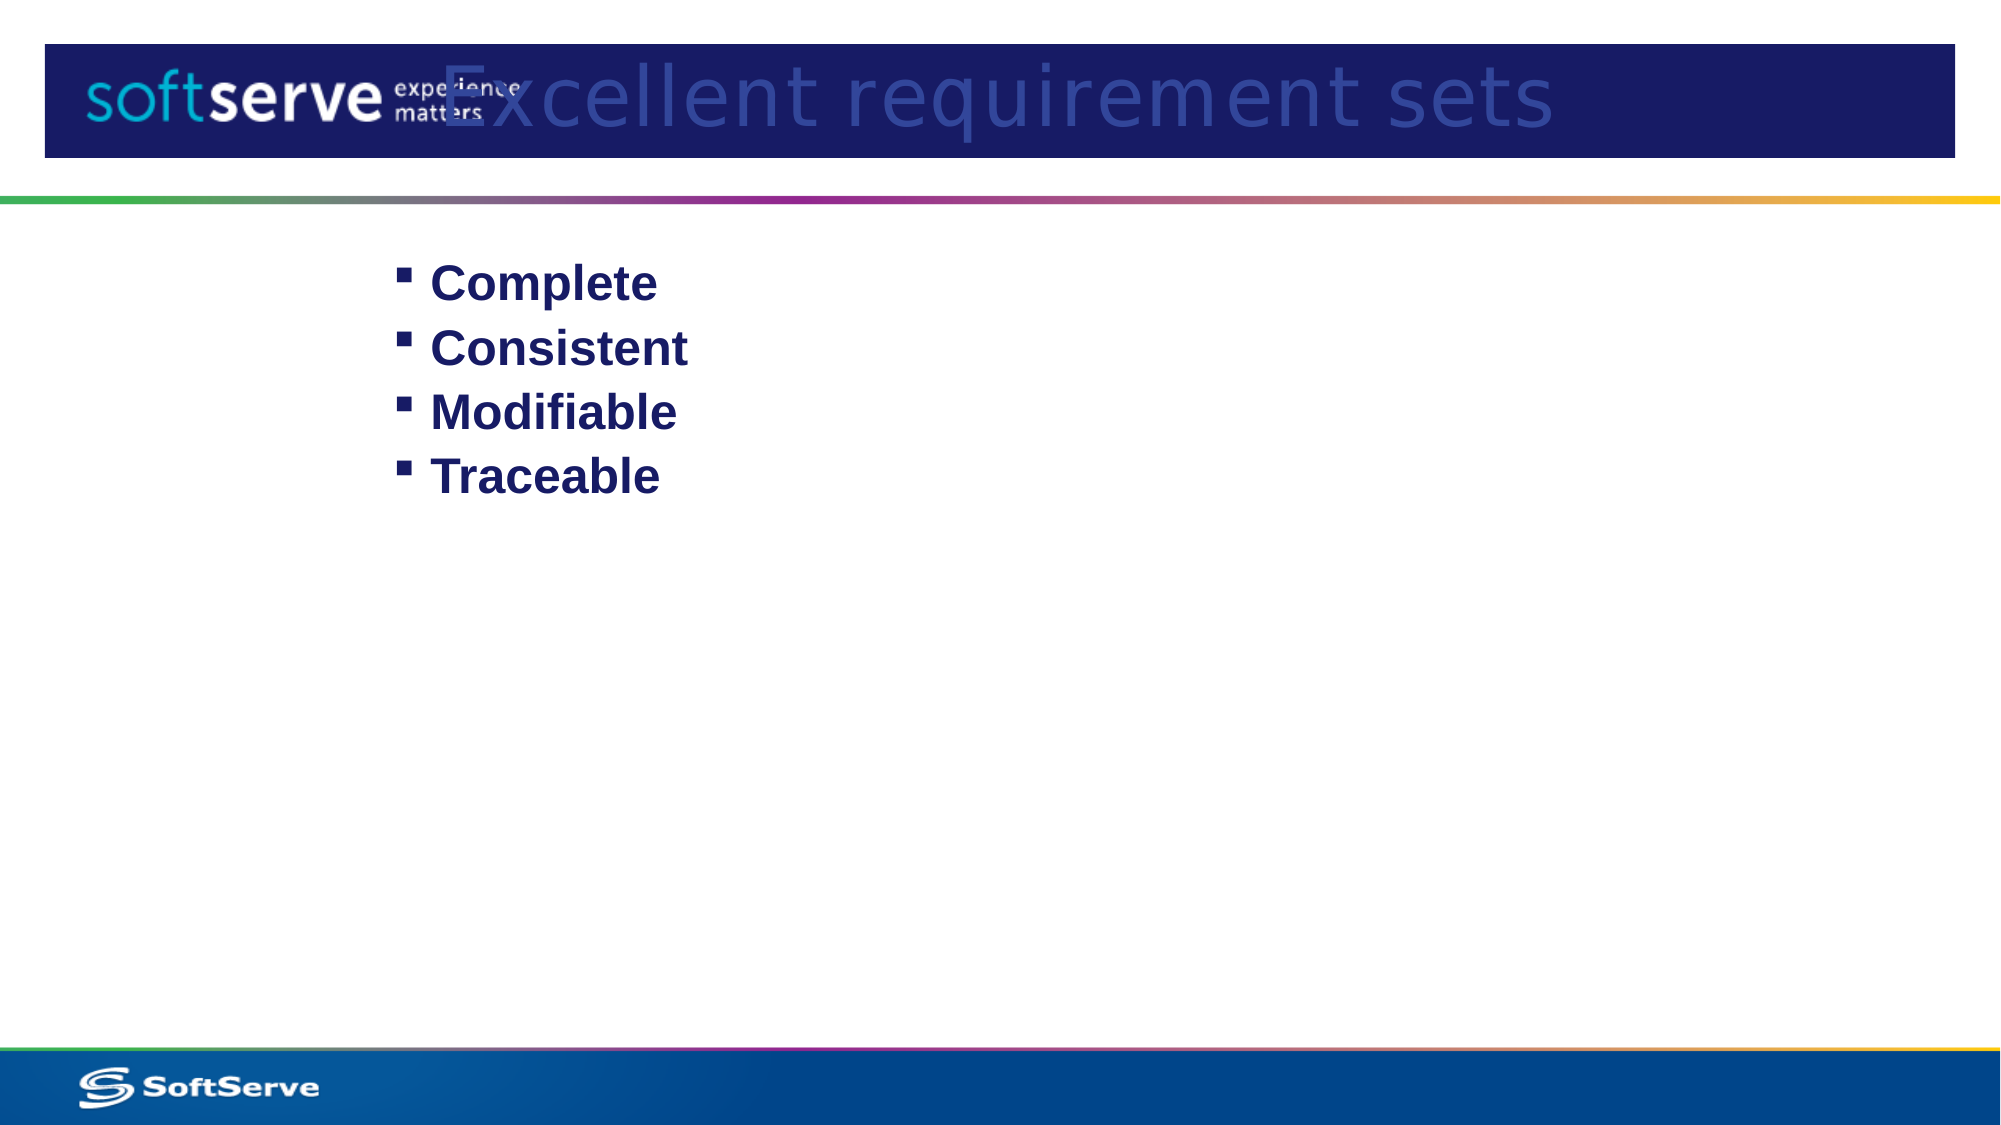

# Excellent requirement sets
Complete
Consistent
Modifiable
Traceable